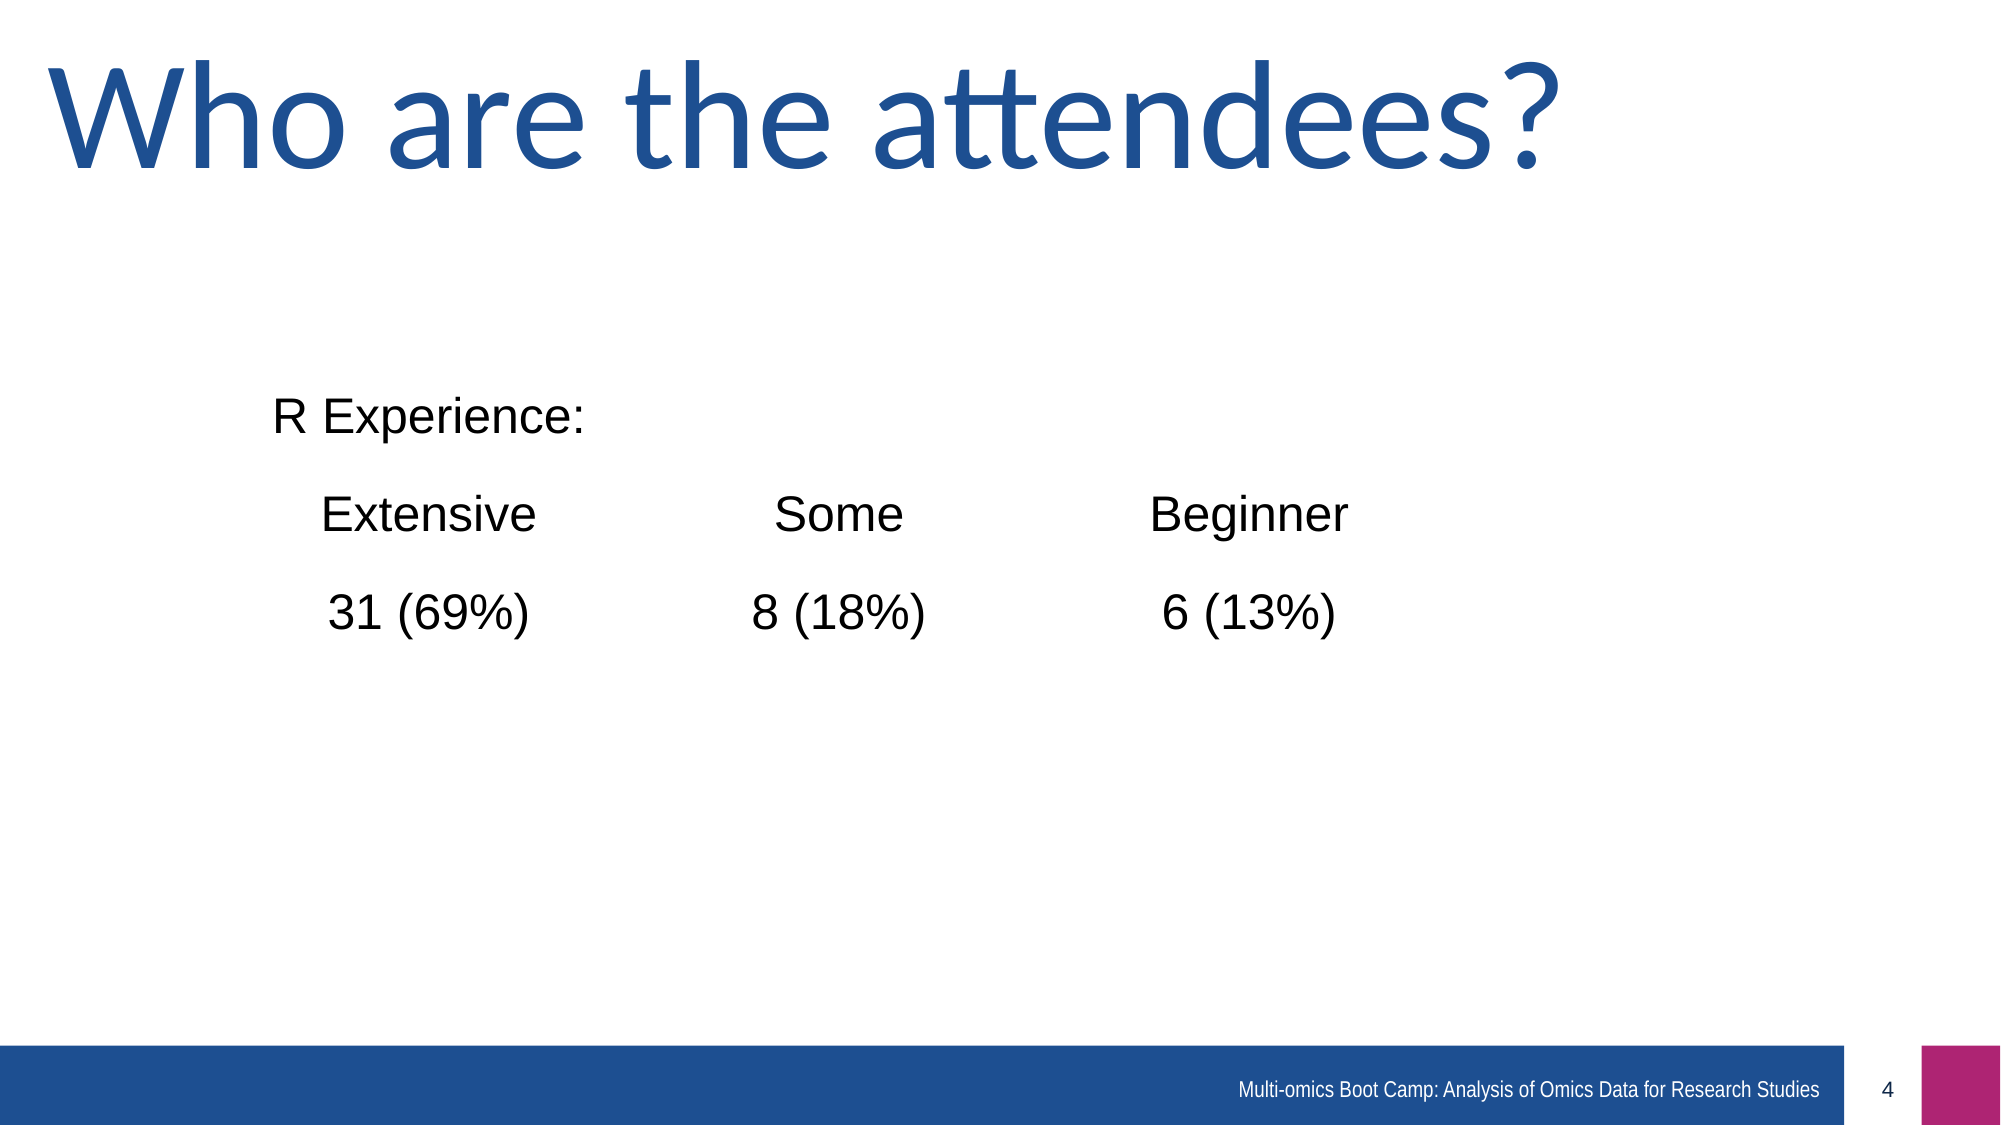

Who are the attendees?
| R Experience: |  |  |
| --- | --- | --- |
| Extensive | Some | Beginner |
| 31 (69%) | 8 (18%) | 6 (13%) |